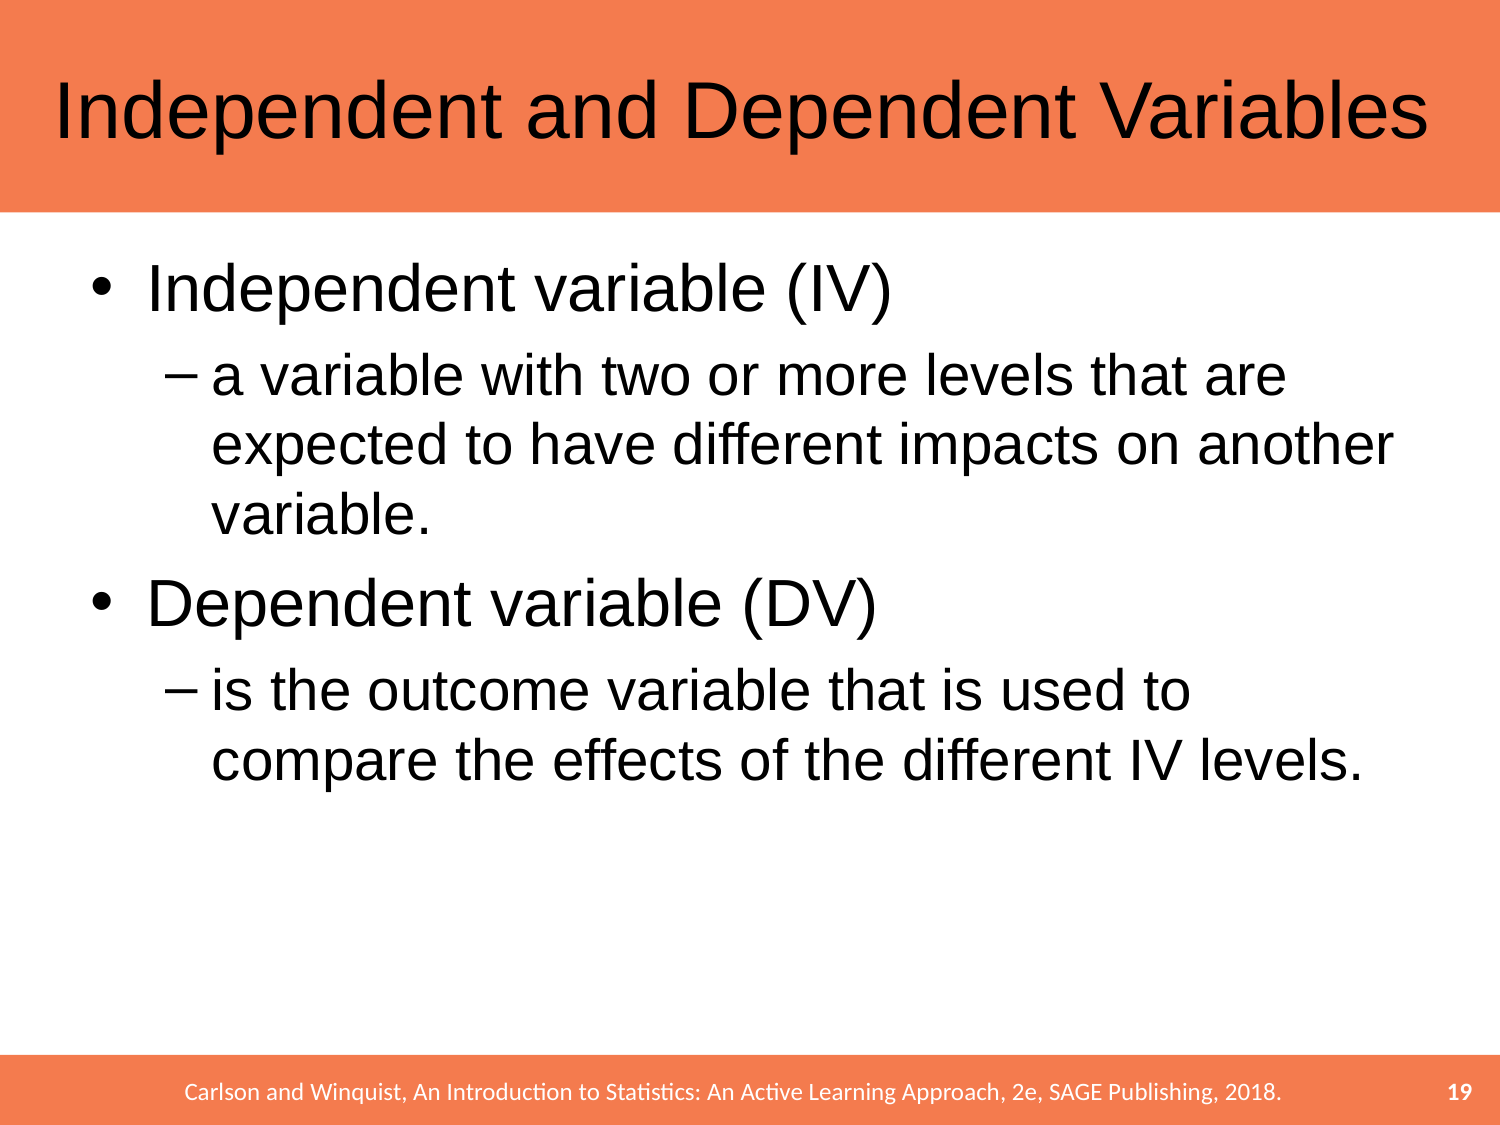

# Independent and Dependent Variables
Independent variable (IV)
a variable with two or more levels that are expected to have different impacts on another variable.
Dependent variable (DV)
is the outcome variable that is used to compare the effects of the different IV levels.
19
Carlson and Winquist, An Introduction to Statistics: An Active Learning Approach, 2e, SAGE Publishing, 2018.